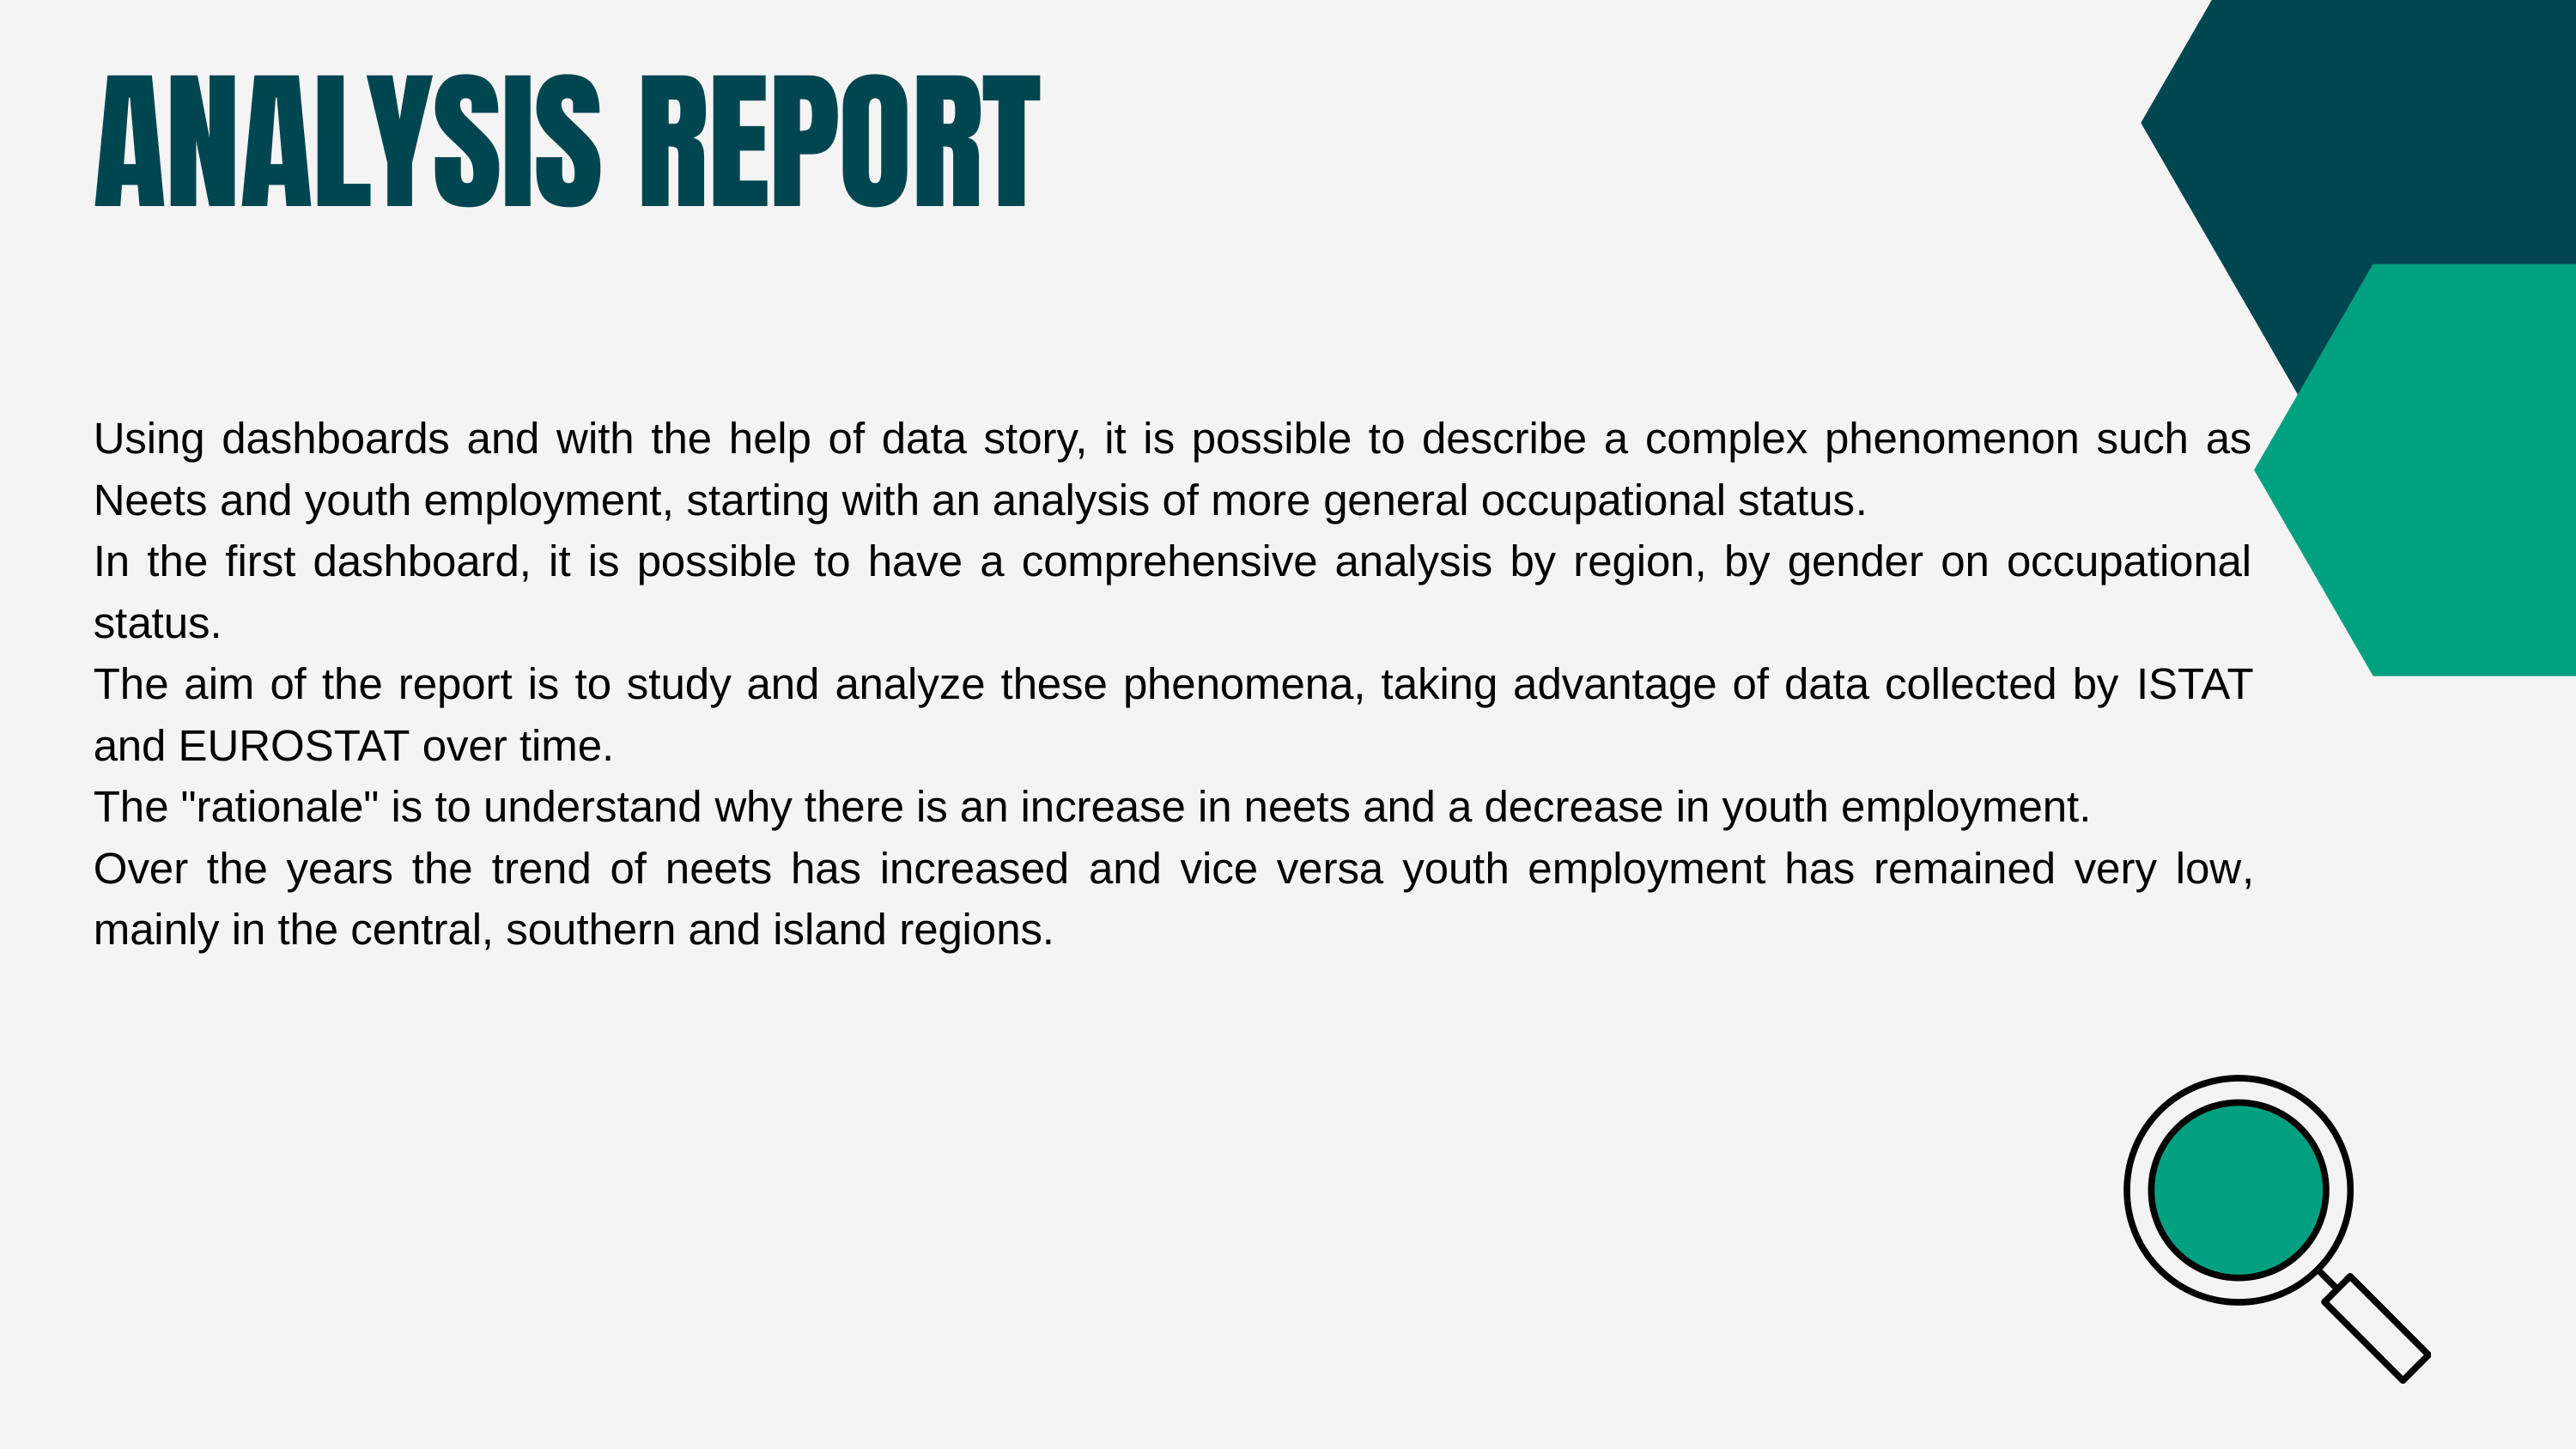

ANALYSIS REPORT

Using dashboards and with the help of data story, it is possible to describe a complex phenomenon such as Neets and youth employment, starting with an analysis of more general occupational status.
In the first dashboard, it is possible to have a comprehensive analysis by region, by gender on occupational status.
The aim of the report is to study and analyze these phenomena, taking advantage of data collected by ISTAT and EUROSTAT over time.
The "rationale" is to understand why there is an increase in neets and a decrease in youth employment.
Over the years the trend of neets has increased and vice versa youth employment has remained very low, mainly in the central, southern and island regions.